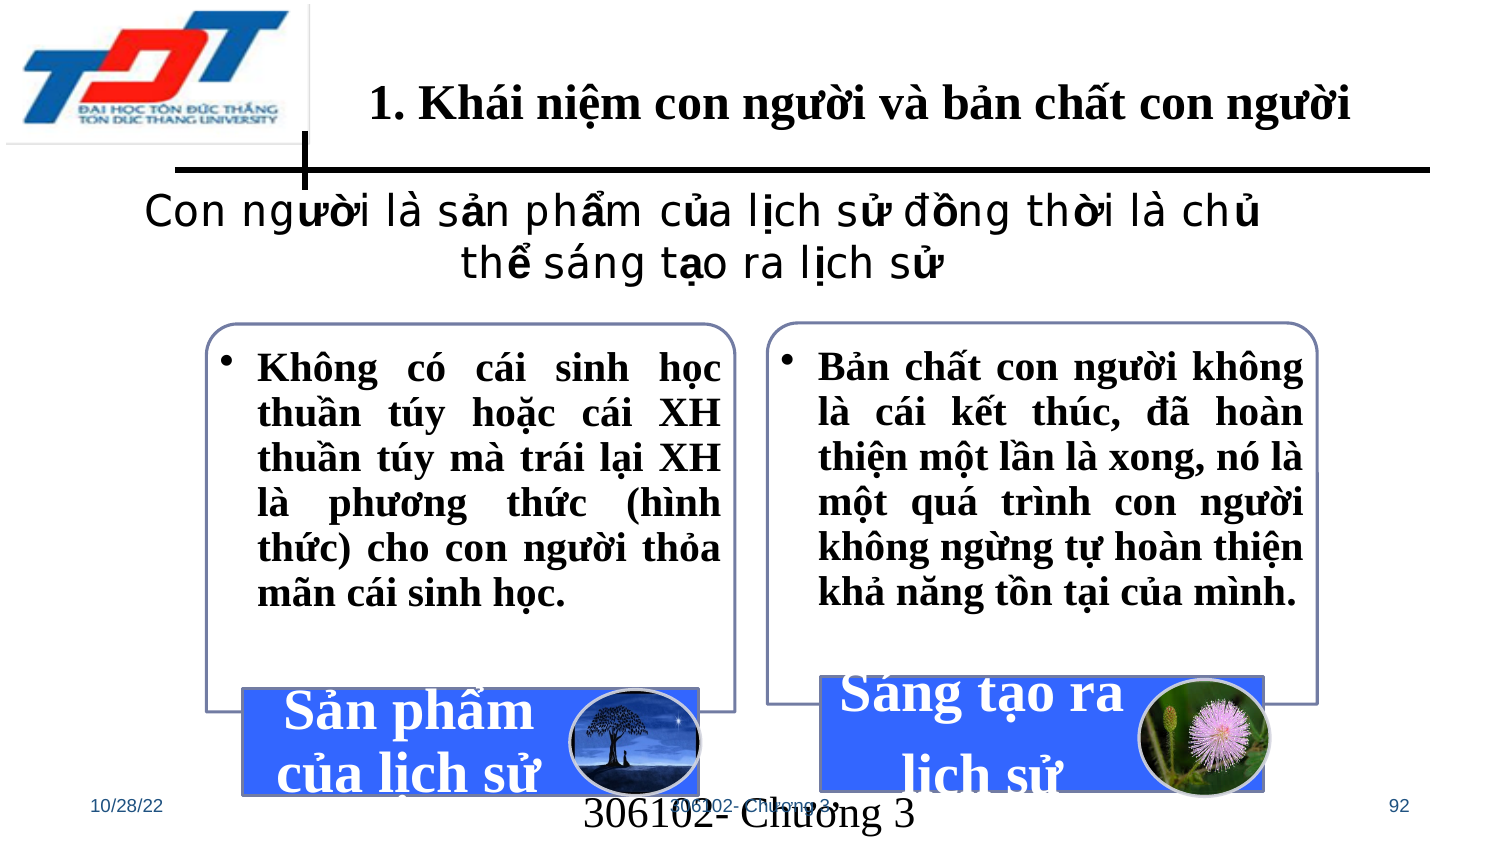

1. Khái niệm con người và bản chất con người
Con người là sản phẩm của lịch sử đồng thời là chủ thể sáng tạo ra lịch sử
Không có cái sinh học thuần túy hoặc cái XH thuần túy mà trái lại XH là phương thức (hình thức) cho con người thỏa mãn cái sinh học.
Sản phẩm của lịch sử
Bản chất con người không là cái kết thúc, đã hoàn thiện một lần là xong, nó là một quá trình con người không ngừng tự hoàn thiện khả năng tồn tại của mình.
Sáng tạo ra
lịch sử
10/28/22
306102- Chương 3
92
306102- Chương 3